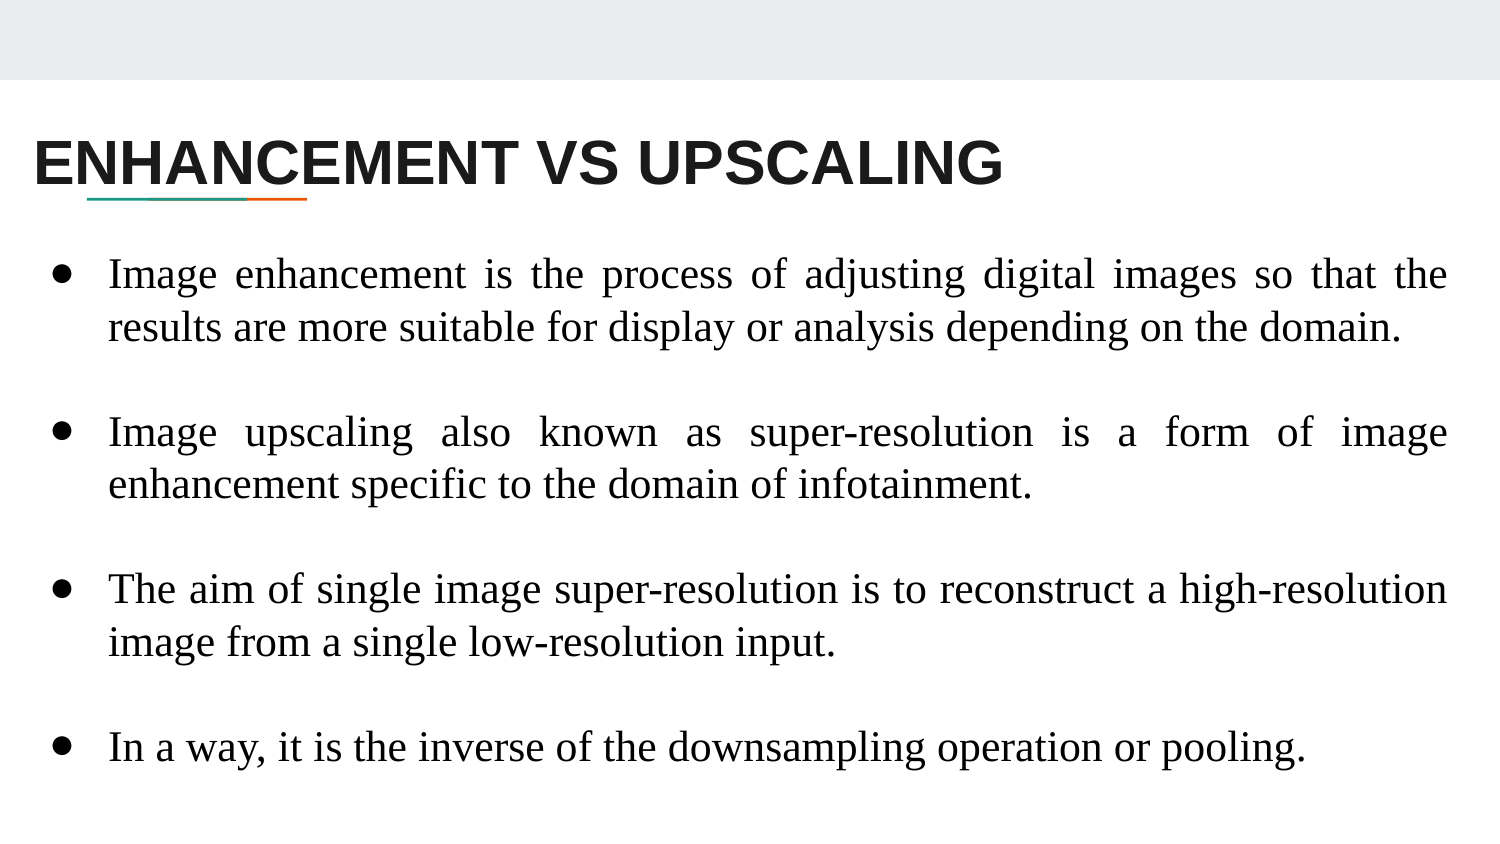

# ENHANCEMENT VS UPSCALING
Image enhancement is the process of adjusting digital images so that the results are more suitable for display or analysis depending on the domain.

Image upscaling also known as super-resolution is a form of image enhancement specific to the domain of infotainment.

The aim of single image super-resolution is to reconstruct a high-resolution image from a single low-resolution input.

In a way, it is the inverse of the downsampling operation or pooling.